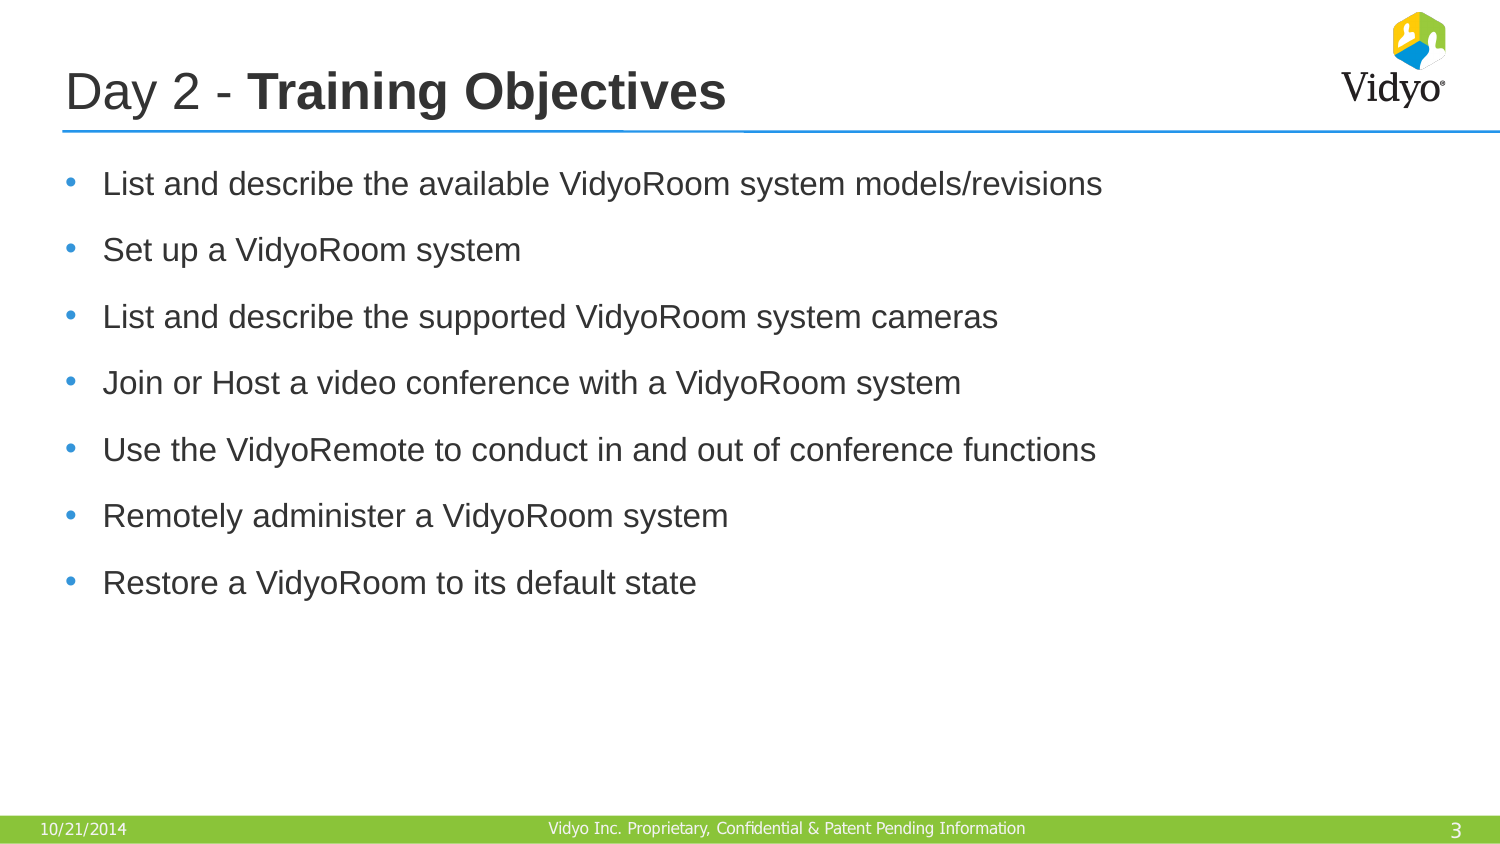

# Day 2 - Training Objectives
List and describe the available VidyoRoom system models/revisions
Set up a VidyoRoom system
List and describe the supported VidyoRoom system cameras
Join or Host a video conference with a VidyoRoom system
Use the VidyoRemote to conduct in and out of conference functions
Remotely administer a VidyoRoom system
Restore a VidyoRoom to its default state